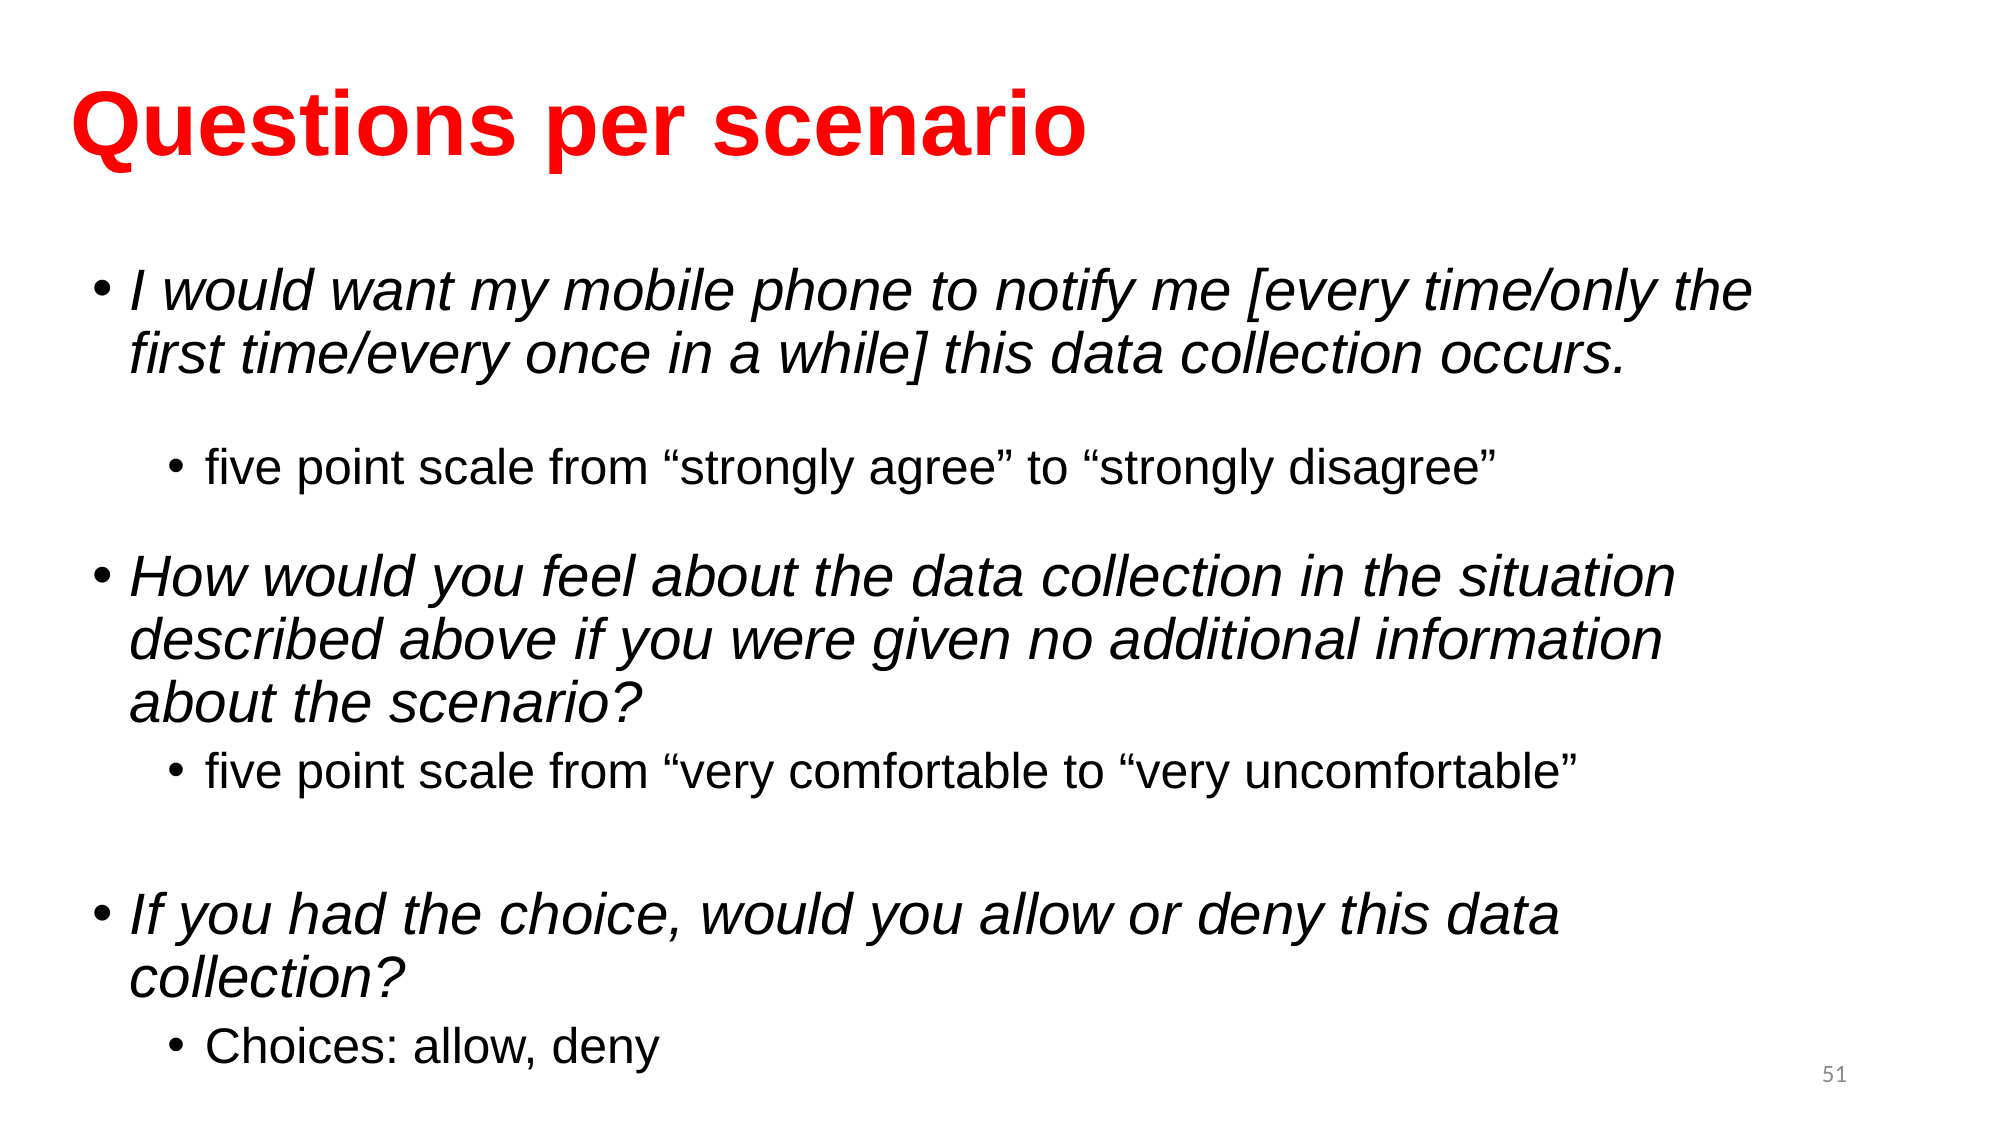

# Questions per scenario
I would want my mobile phone to notify me [every time/only the first time/every once in a while] this data collection occurs.

five point scale from “strongly agree” to “strongly disagree”
How would you feel about the data collection in the situation described above if you were given no additional information about the scenario?
five point scale from “very comfortable to “very uncomfortable”

If you had the choice, would you allow or deny this data collection?
Choices: allow, deny

51